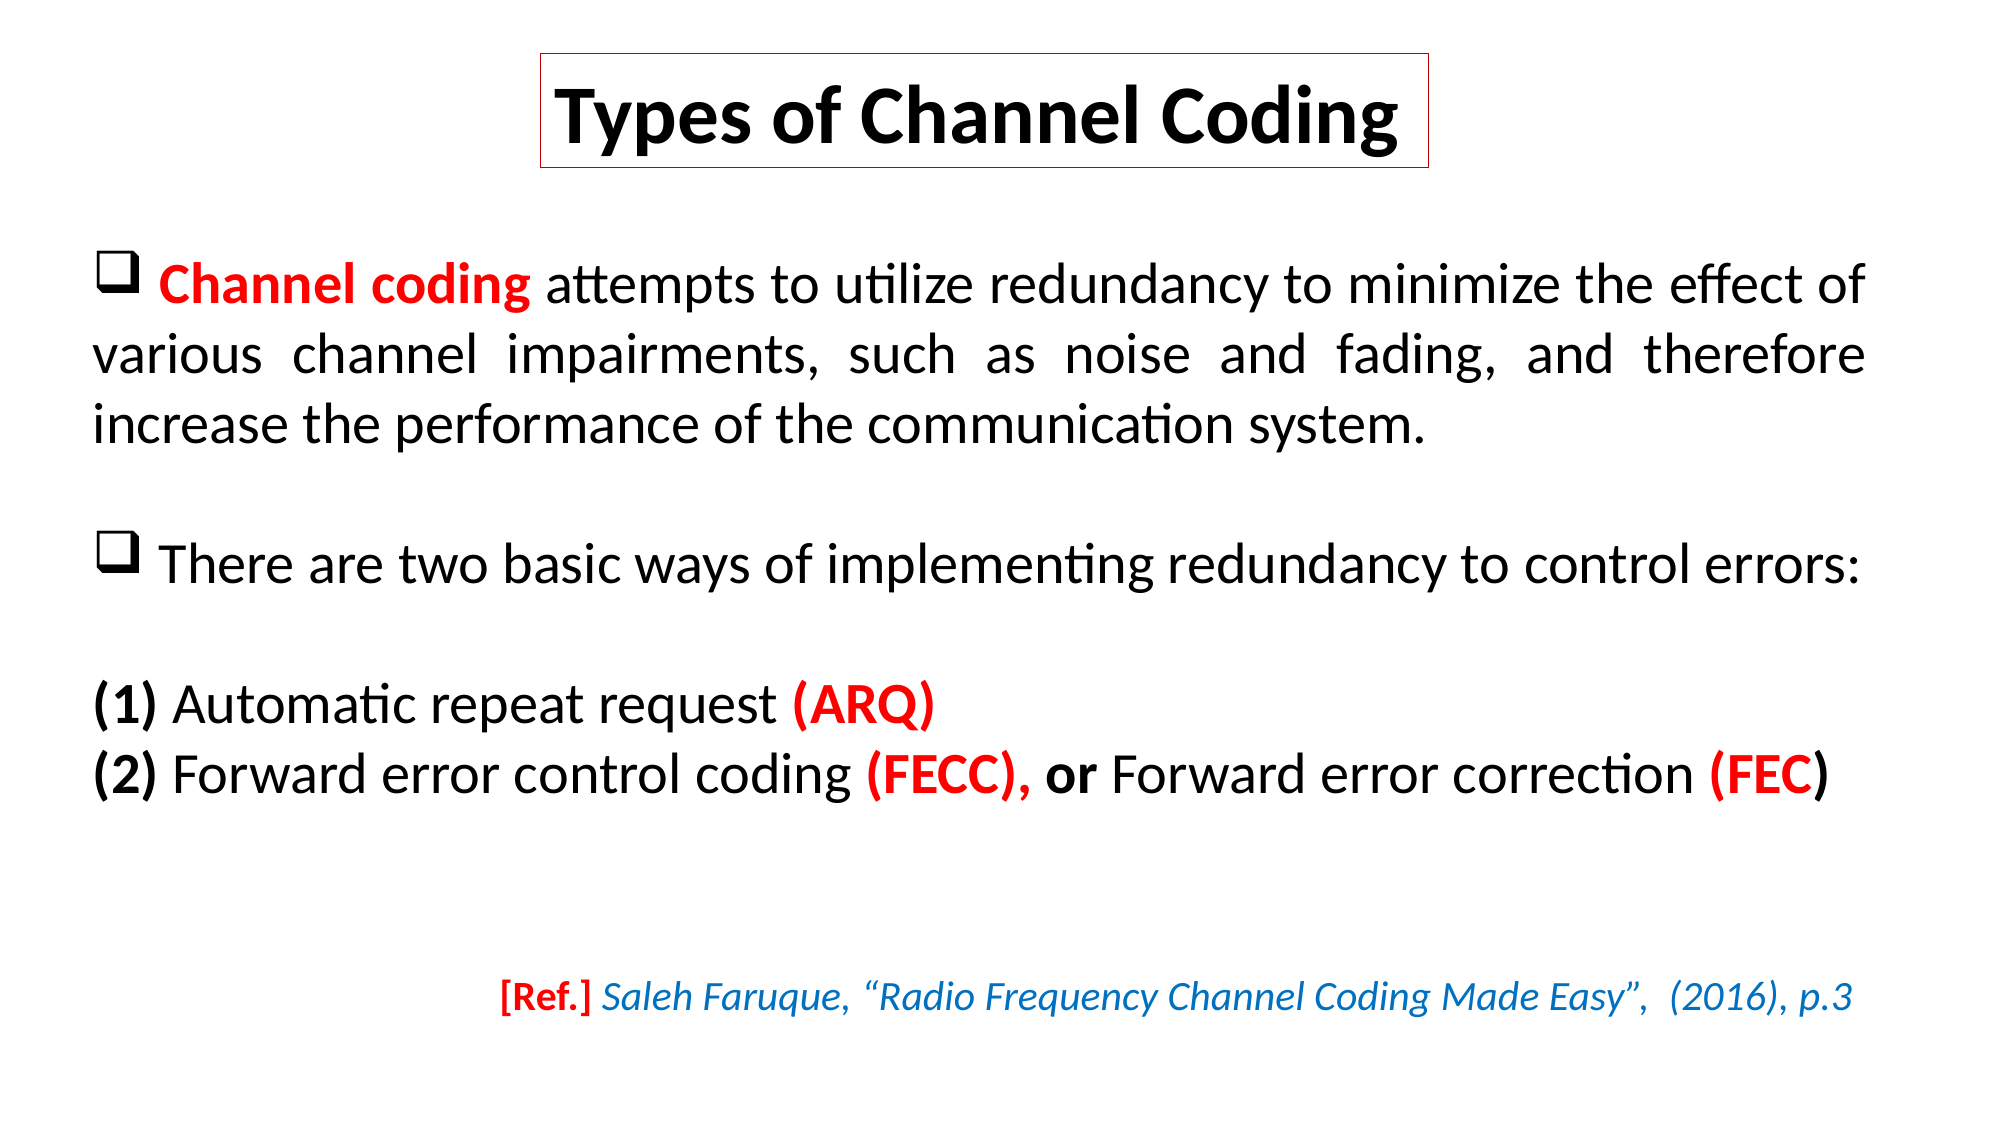

Types of Channel Coding
 Channel coding attempts to utilize redundancy to minimize the effect of various channel impairments, such as noise and fading, and therefore increase the performance of the communication system.

 There are two basic ways of implementing redundancy to control errors:

(1) Automatic repeat request (ARQ)
(2) Forward error control coding (FECC), or Forward error correction (FEC)
[Ref.] Saleh Faruque, “Radio Frequency Channel Coding Made Easy”,  (2016), p.3